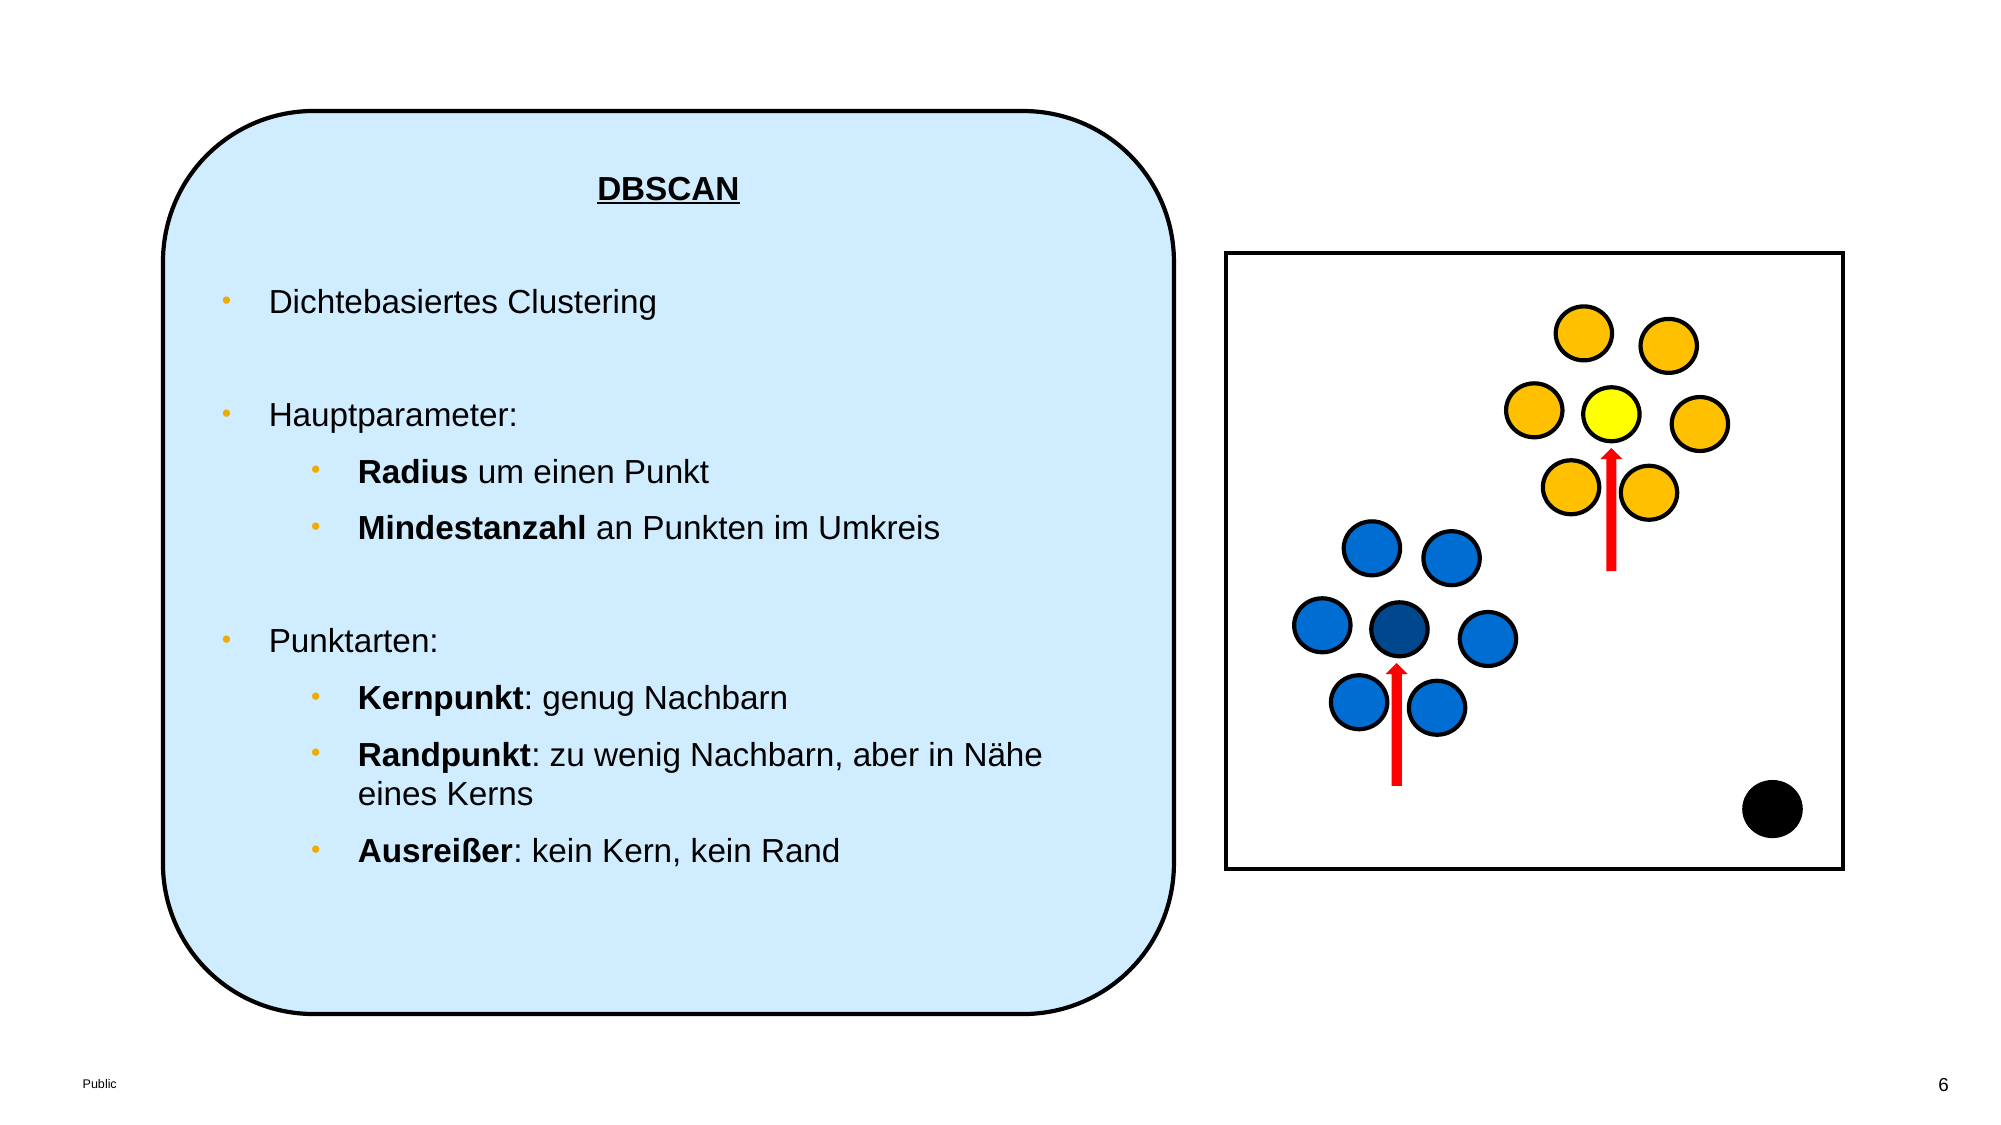

DBSCAN

Dichtebasiertes Clustering

Hauptparameter:
Radius um einen Punkt
Mindestanzahl an Punkten im Umkreis

Punktarten:
Kernpunkt: genug Nachbarn
Randpunkt: zu wenig Nachbarn, aber in Nähe eines Kerns
Ausreißer: kein Kern, kein Rand